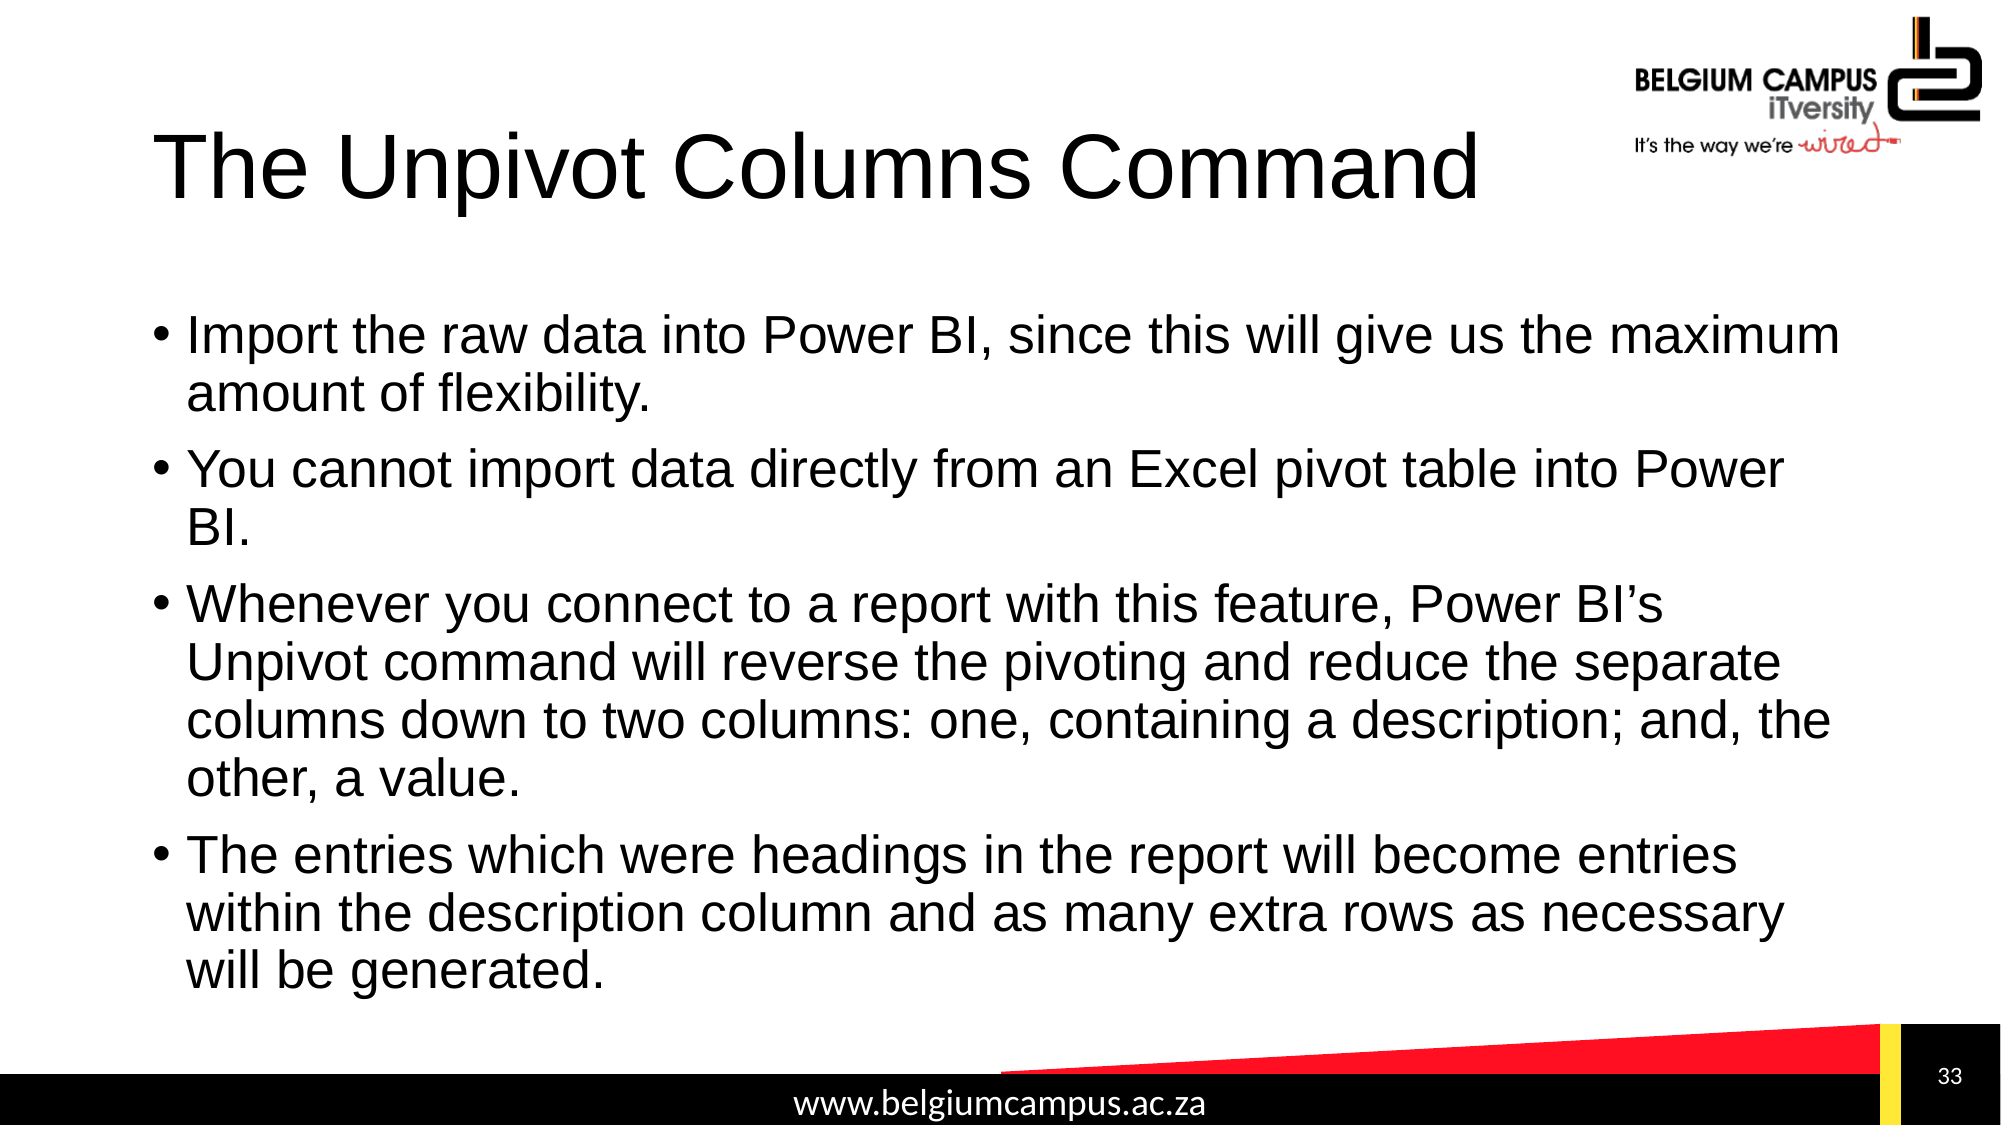

# The Unpivot Columns Command
Import the raw data into Power BI, since this will give us the maximum amount of flexibility.
You cannot import data directly from an Excel pivot table into Power BI.
Whenever you connect to a report with this feature, Power BI’s Unpivot command will reverse the pivoting and reduce the separate columns down to two columns: one, containing a description; and, the other, a value.
The entries which were headings in the report will become entries within the description column and as many extra rows as necessary will be generated.